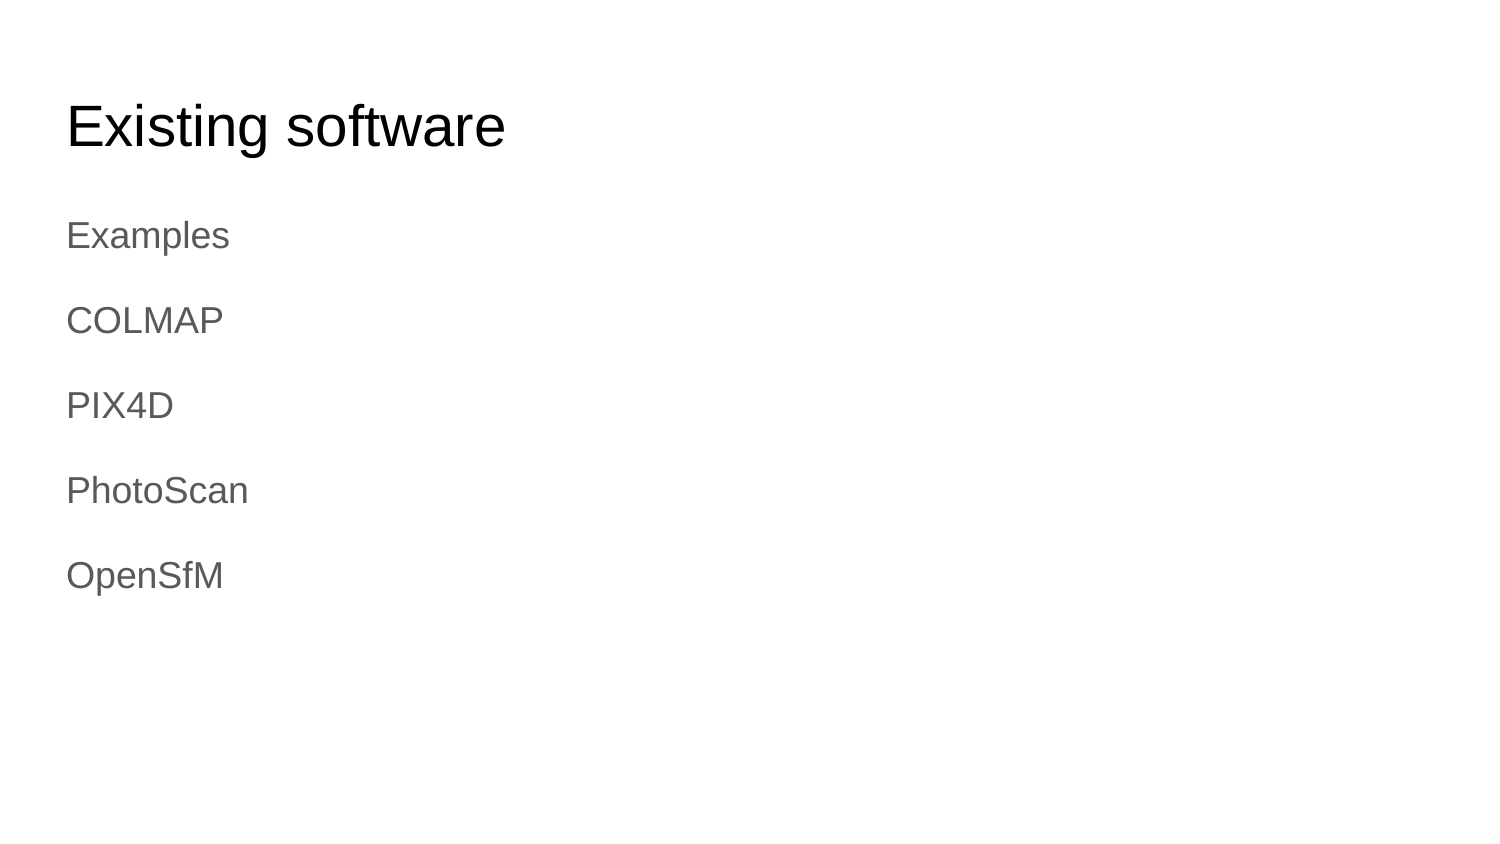

# Existing software
Examples
COLMAP
PIX4D
PhotoScan
OpenSfM